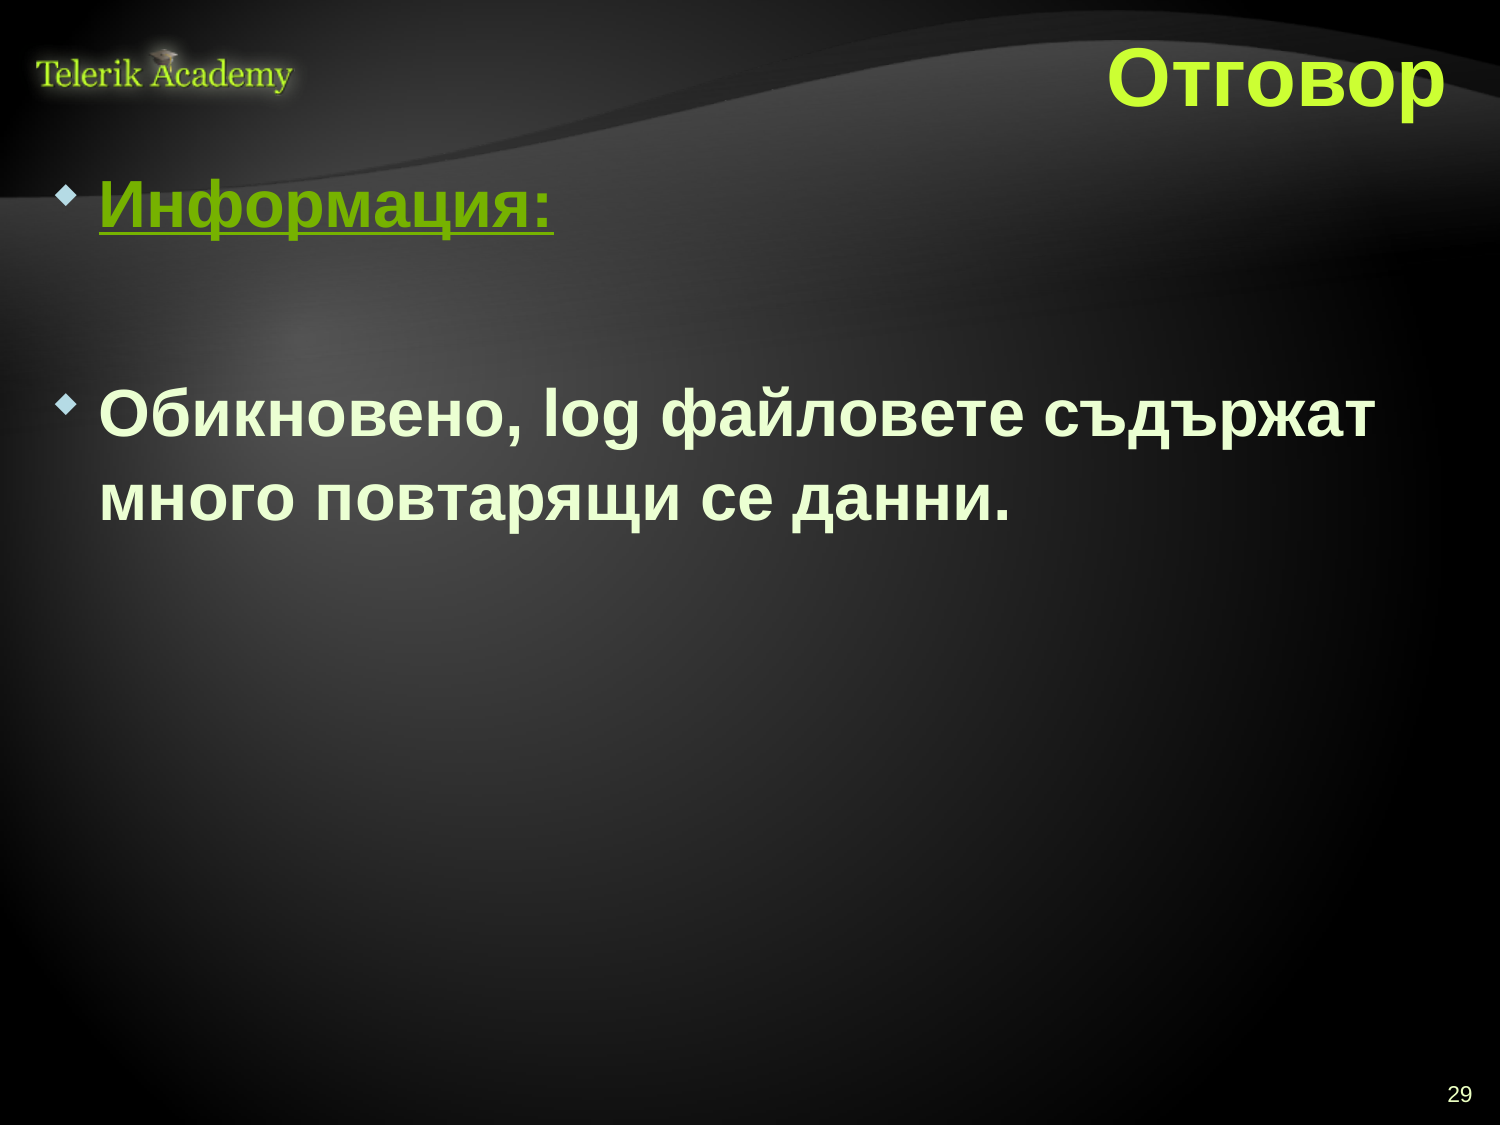

# Отговор
Информация:

Обикновено, log файловете съдържат много повтарящи се данни.

29